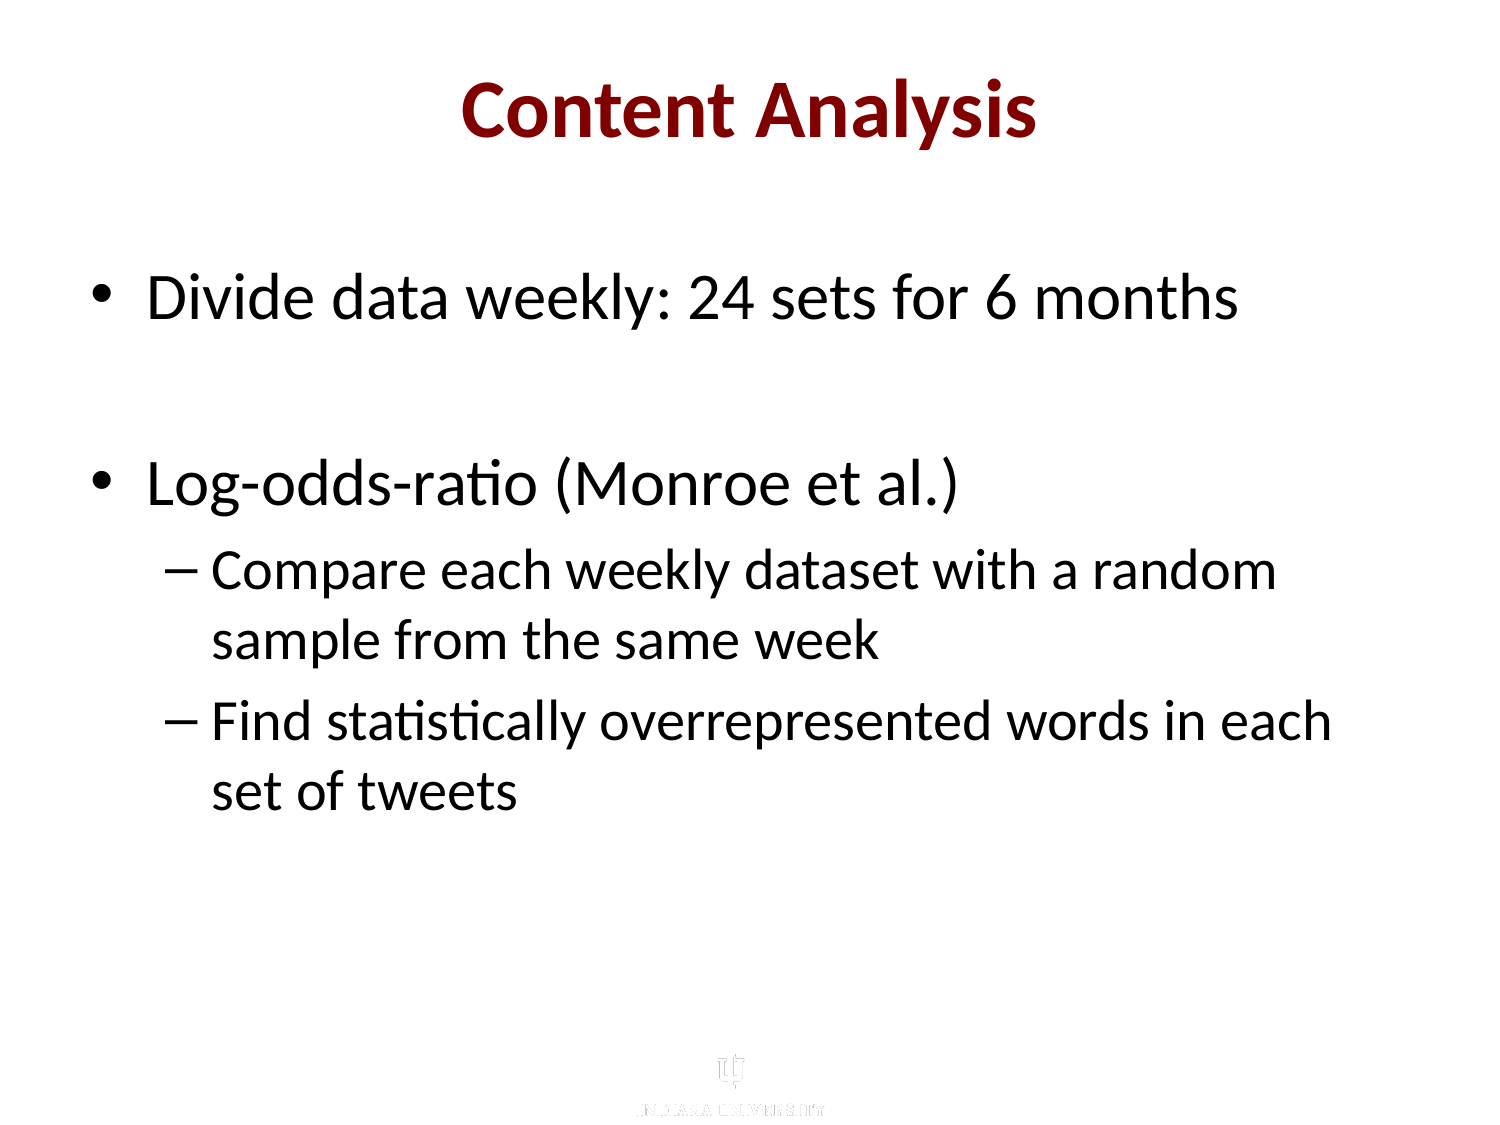

# Content Analysis
Divide data weekly: 24 sets for 6 months

Log-odds-ratio (Monroe et al.)
Compare each weekly dataset with a random sample from the same week
Find statistically overrepresented words in each set of tweets

12